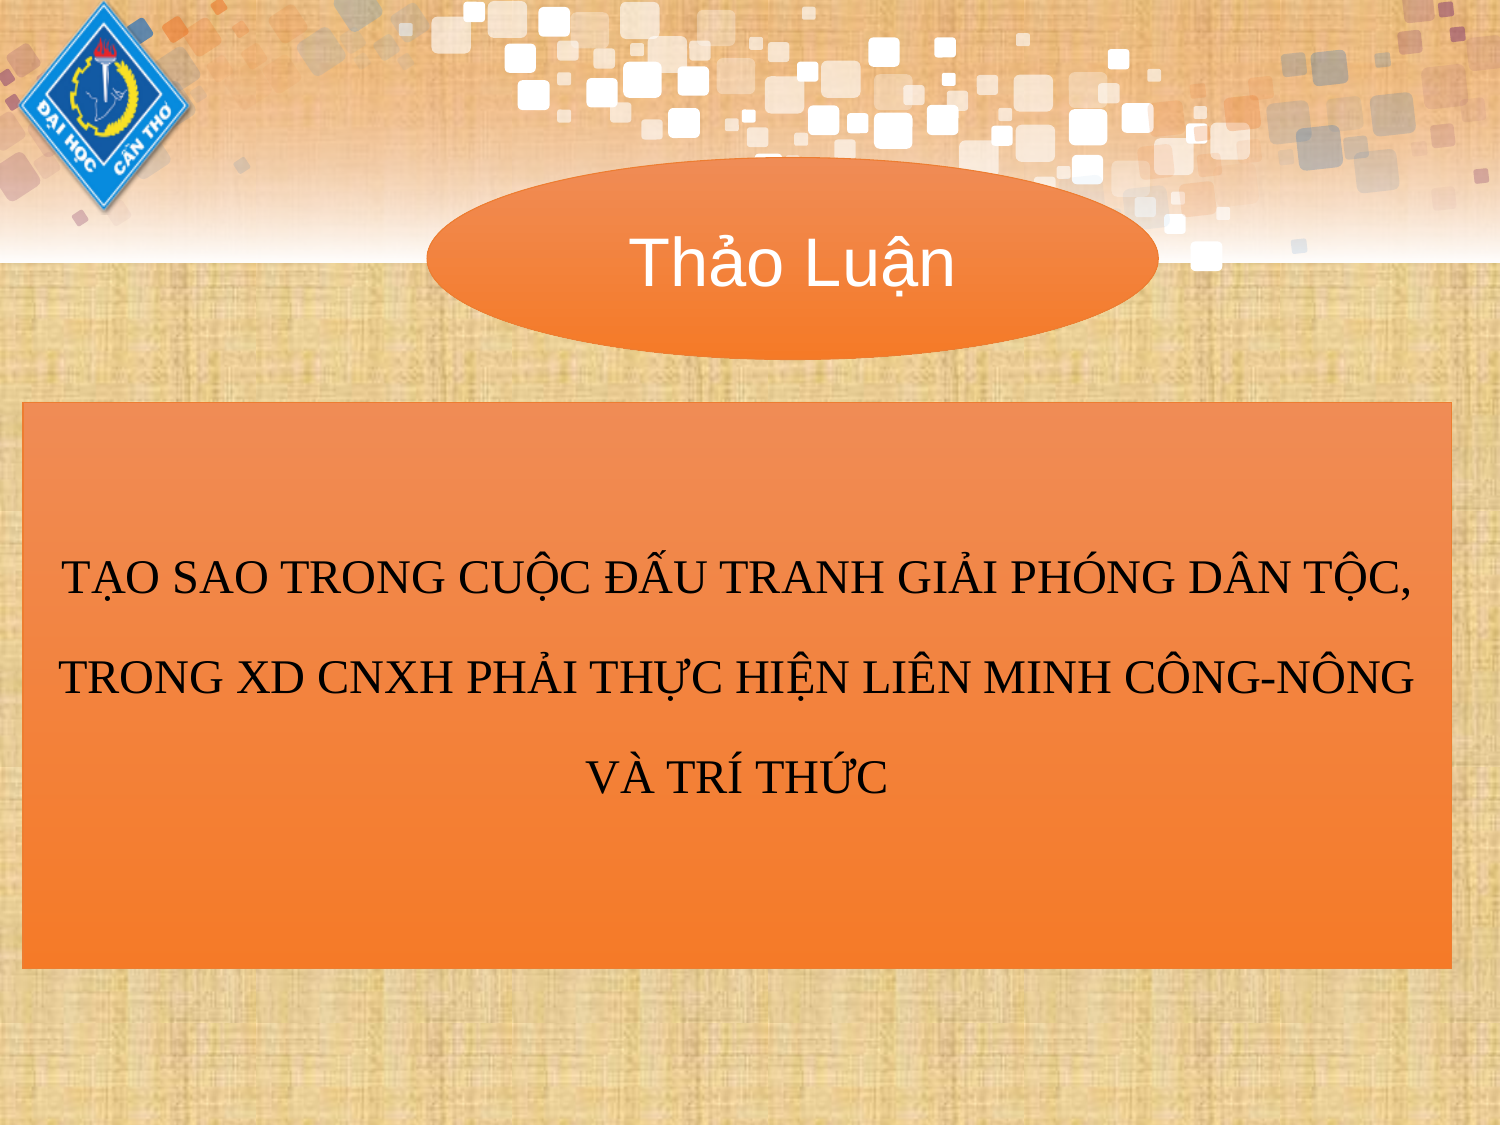

Thảo Luận
TẠO SAO TRONG CUỘC ĐẤU TRANH GIẢI PHÓNG DÂN TỘC, TRONG XD CNXH PHẢI THỰC HIỆN LIÊN MINH CÔNG-NÔNG VÀ TRÍ THỨC